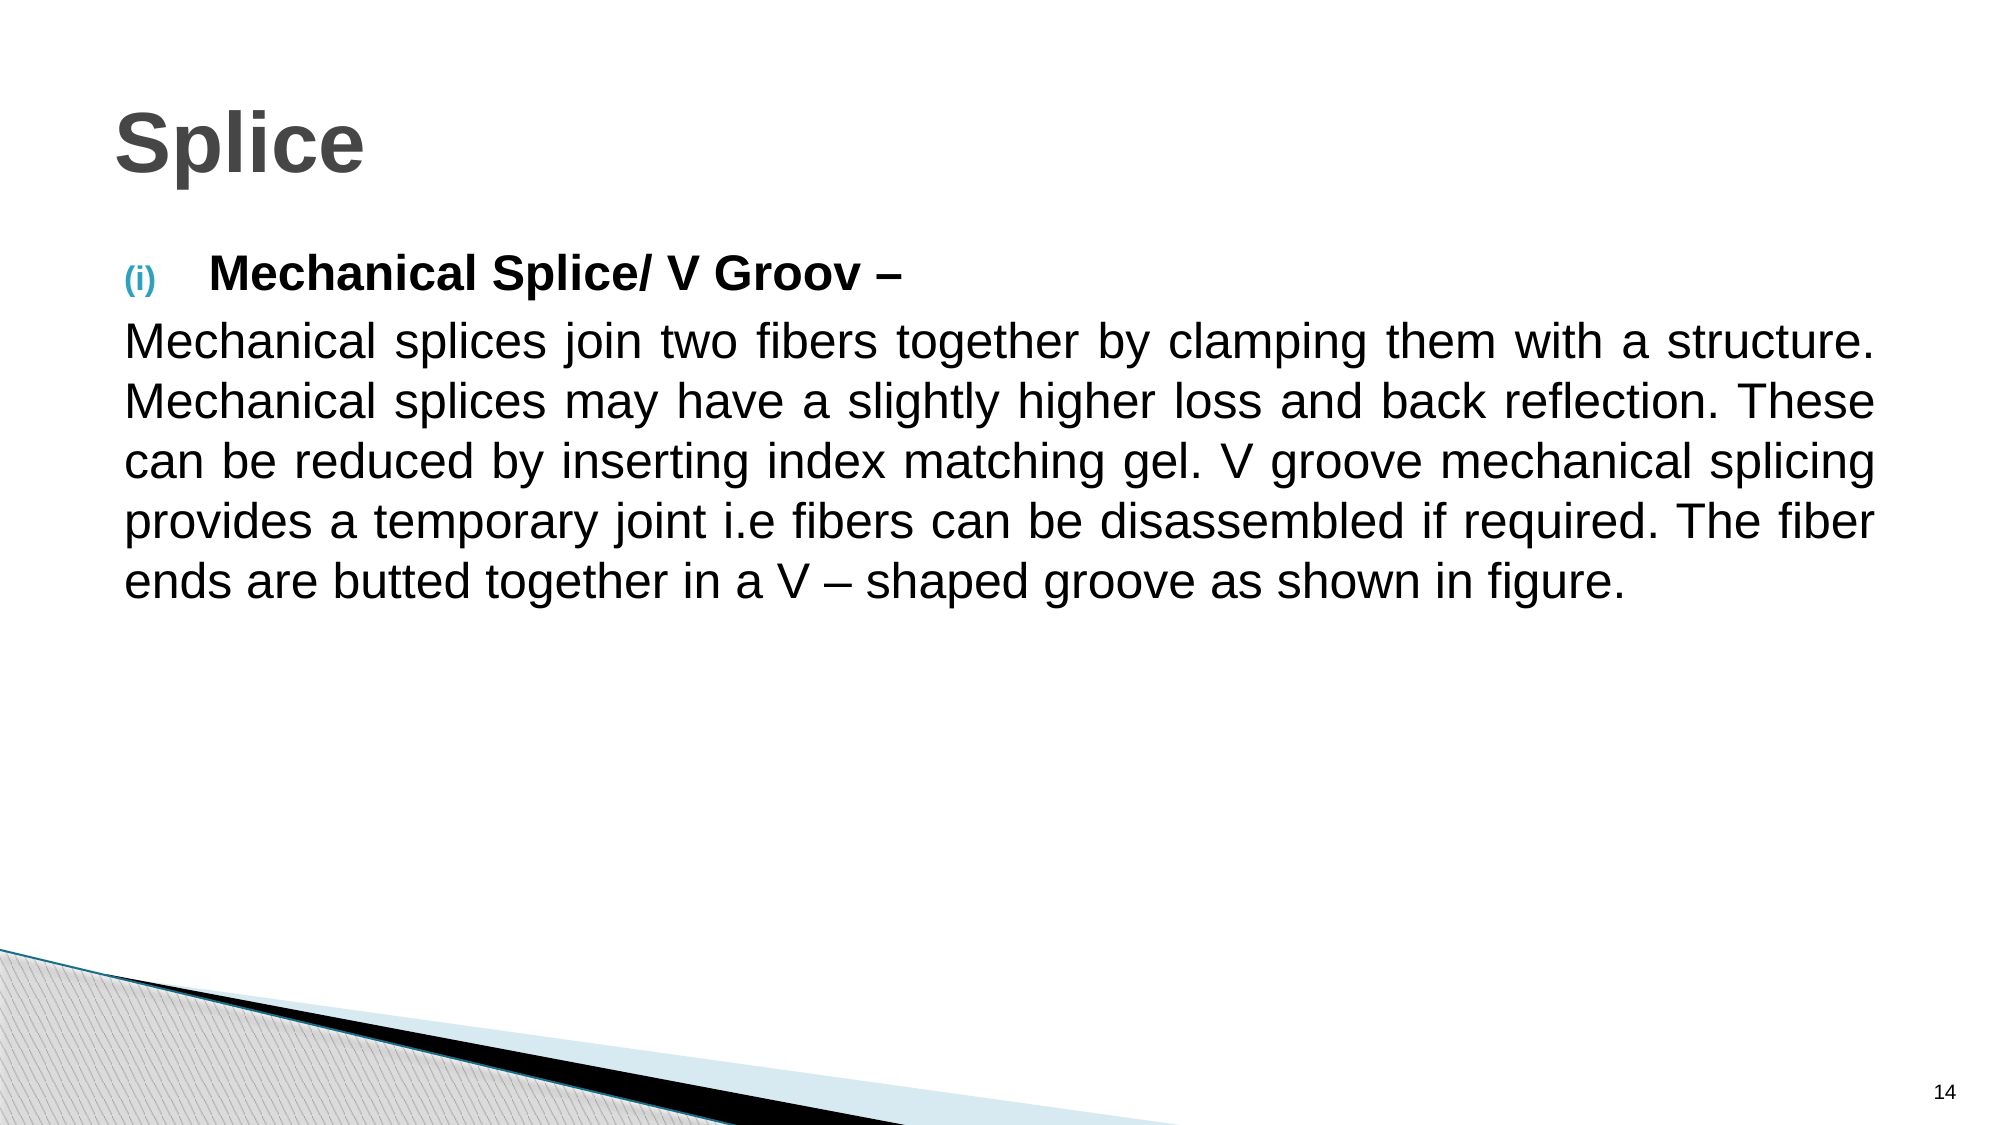

# Splice
Mechanical Splice/ V Groov –
Mechanical splices join two fibers together by clamping them with a structure. Mechanical splices may have a slightly higher loss and back reflection. These can be reduced by inserting index matching gel. V groove mechanical splicing provides a temporary joint i.e fibers can be disassembled if required. The fiber ends are butted together in a V – shaped groove as shown in figure.
14